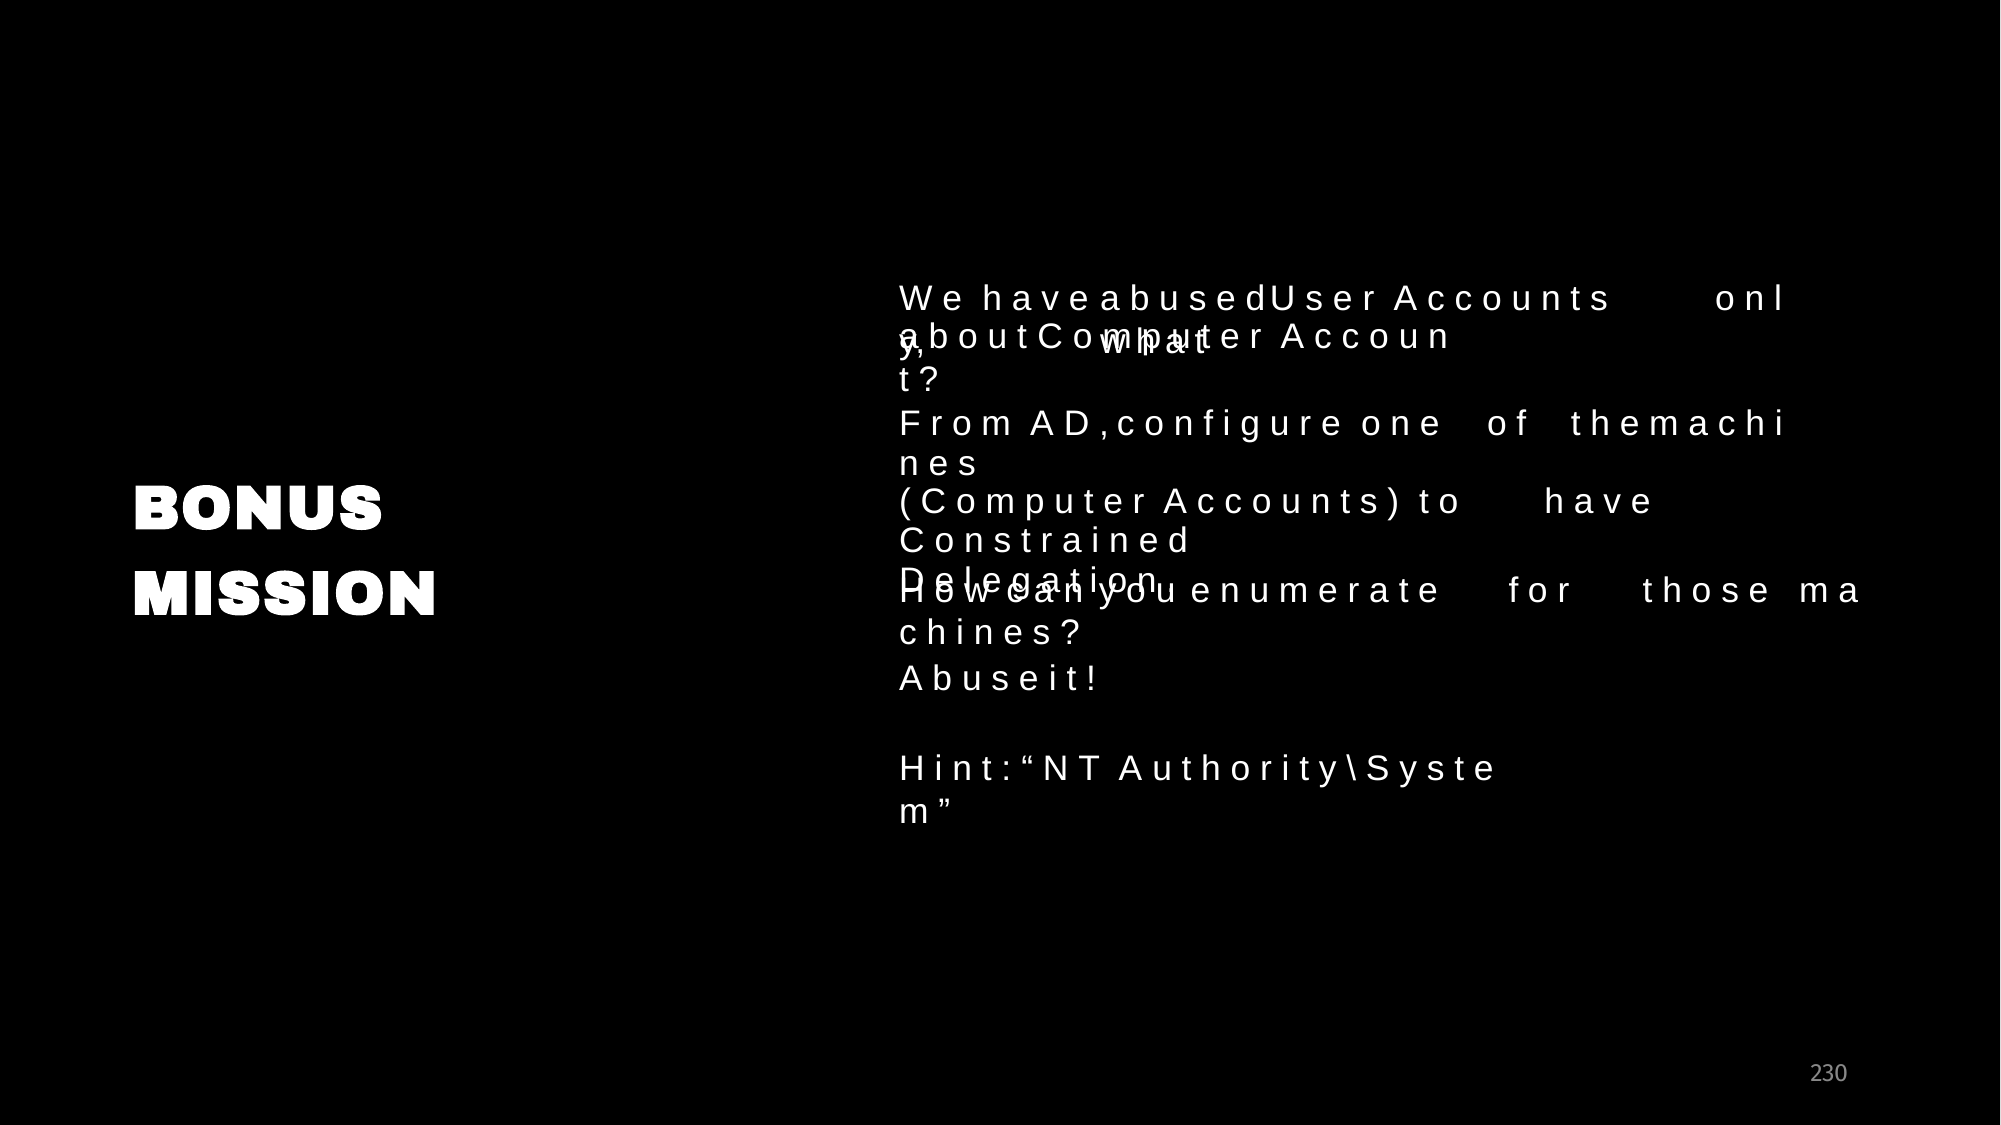

W e  h a v e	a b u s e d	U s e r A c c o u n t s	o n l y,	w h a t
# a b o u t	C o m p u t e r A c c o u n t ?
F r o m A D ,	c o n f i g u r e  o n e	o f	t h e	m a c h i n e s
( C o m p u t e r A c c o u n t s )  t o	h a v e	C o n s t r a i n e d
D e l e g a t i o n .
BONUS MISSION
H o w	c a n	y o u	e n u m e r a t e	f o r	t h o s e	m a c h i n e s ?
A b u s e	i t !

H i n t :	“ N T A u t h o r i t y \ S y s t e m ”
230